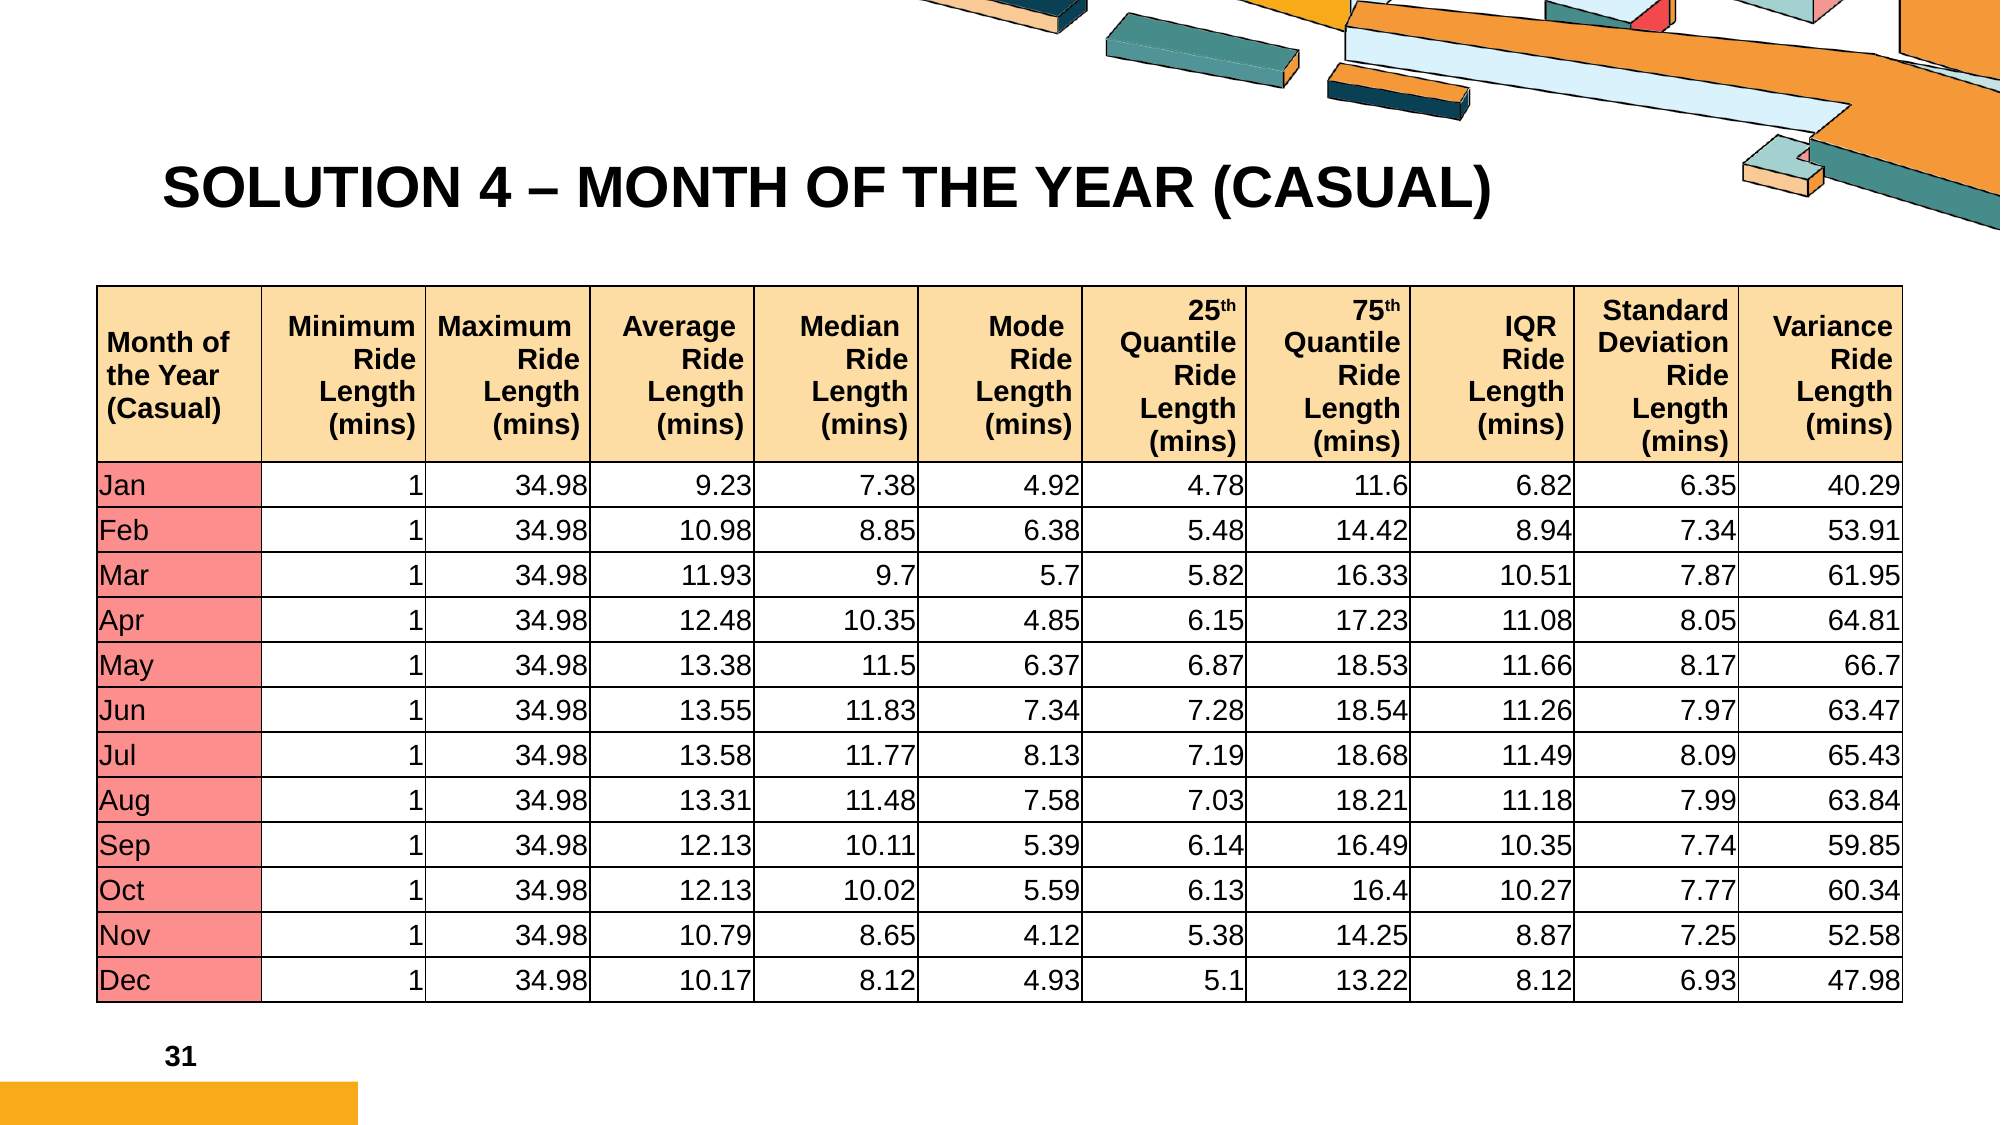

# Solution 4 – Month of the Year (CASUAL)
| Month of the Year (Casual) | Minimum Ride Length (mins) | Maximum Ride Length (mins) | Average Ride Length (mins) | Median Ride Length (mins) | Mode Ride Length (mins) | 25th Quantile Ride Length (mins) | 75th Quantile Ride Length (mins) | IQR Ride Length (mins) | Standard Deviation Ride Length (mins) | Variance Ride Length (mins) |
| --- | --- | --- | --- | --- | --- | --- | --- | --- | --- | --- |
| Jan | 1 | 34.98 | 9.23 | 7.38 | 4.92 | 4.78 | 11.6 | 6.82 | 6.35 | 40.29 |
| Feb | 1 | 34.98 | 10.98 | 8.85 | 6.38 | 5.48 | 14.42 | 8.94 | 7.34 | 53.91 |
| Mar | 1 | 34.98 | 11.93 | 9.7 | 5.7 | 5.82 | 16.33 | 10.51 | 7.87 | 61.95 |
| Apr | 1 | 34.98 | 12.48 | 10.35 | 4.85 | 6.15 | 17.23 | 11.08 | 8.05 | 64.81 |
| May | 1 | 34.98 | 13.38 | 11.5 | 6.37 | 6.87 | 18.53 | 11.66 | 8.17 | 66.7 |
| Jun | 1 | 34.98 | 13.55 | 11.83 | 7.34 | 7.28 | 18.54 | 11.26 | 7.97 | 63.47 |
| Jul | 1 | 34.98 | 13.58 | 11.77 | 8.13 | 7.19 | 18.68 | 11.49 | 8.09 | 65.43 |
| Aug | 1 | 34.98 | 13.31 | 11.48 | 7.58 | 7.03 | 18.21 | 11.18 | 7.99 | 63.84 |
| Sep | 1 | 34.98 | 12.13 | 10.11 | 5.39 | 6.14 | 16.49 | 10.35 | 7.74 | 59.85 |
| Oct | 1 | 34.98 | 12.13 | 10.02 | 5.59 | 6.13 | 16.4 | 10.27 | 7.77 | 60.34 |
| Nov | 1 | 34.98 | 10.79 | 8.65 | 4.12 | 5.38 | 14.25 | 8.87 | 7.25 | 52.58 |
| Dec | 1 | 34.98 | 10.17 | 8.12 | 4.93 | 5.1 | 13.22 | 8.12 | 6.93 | 47.98 |
31